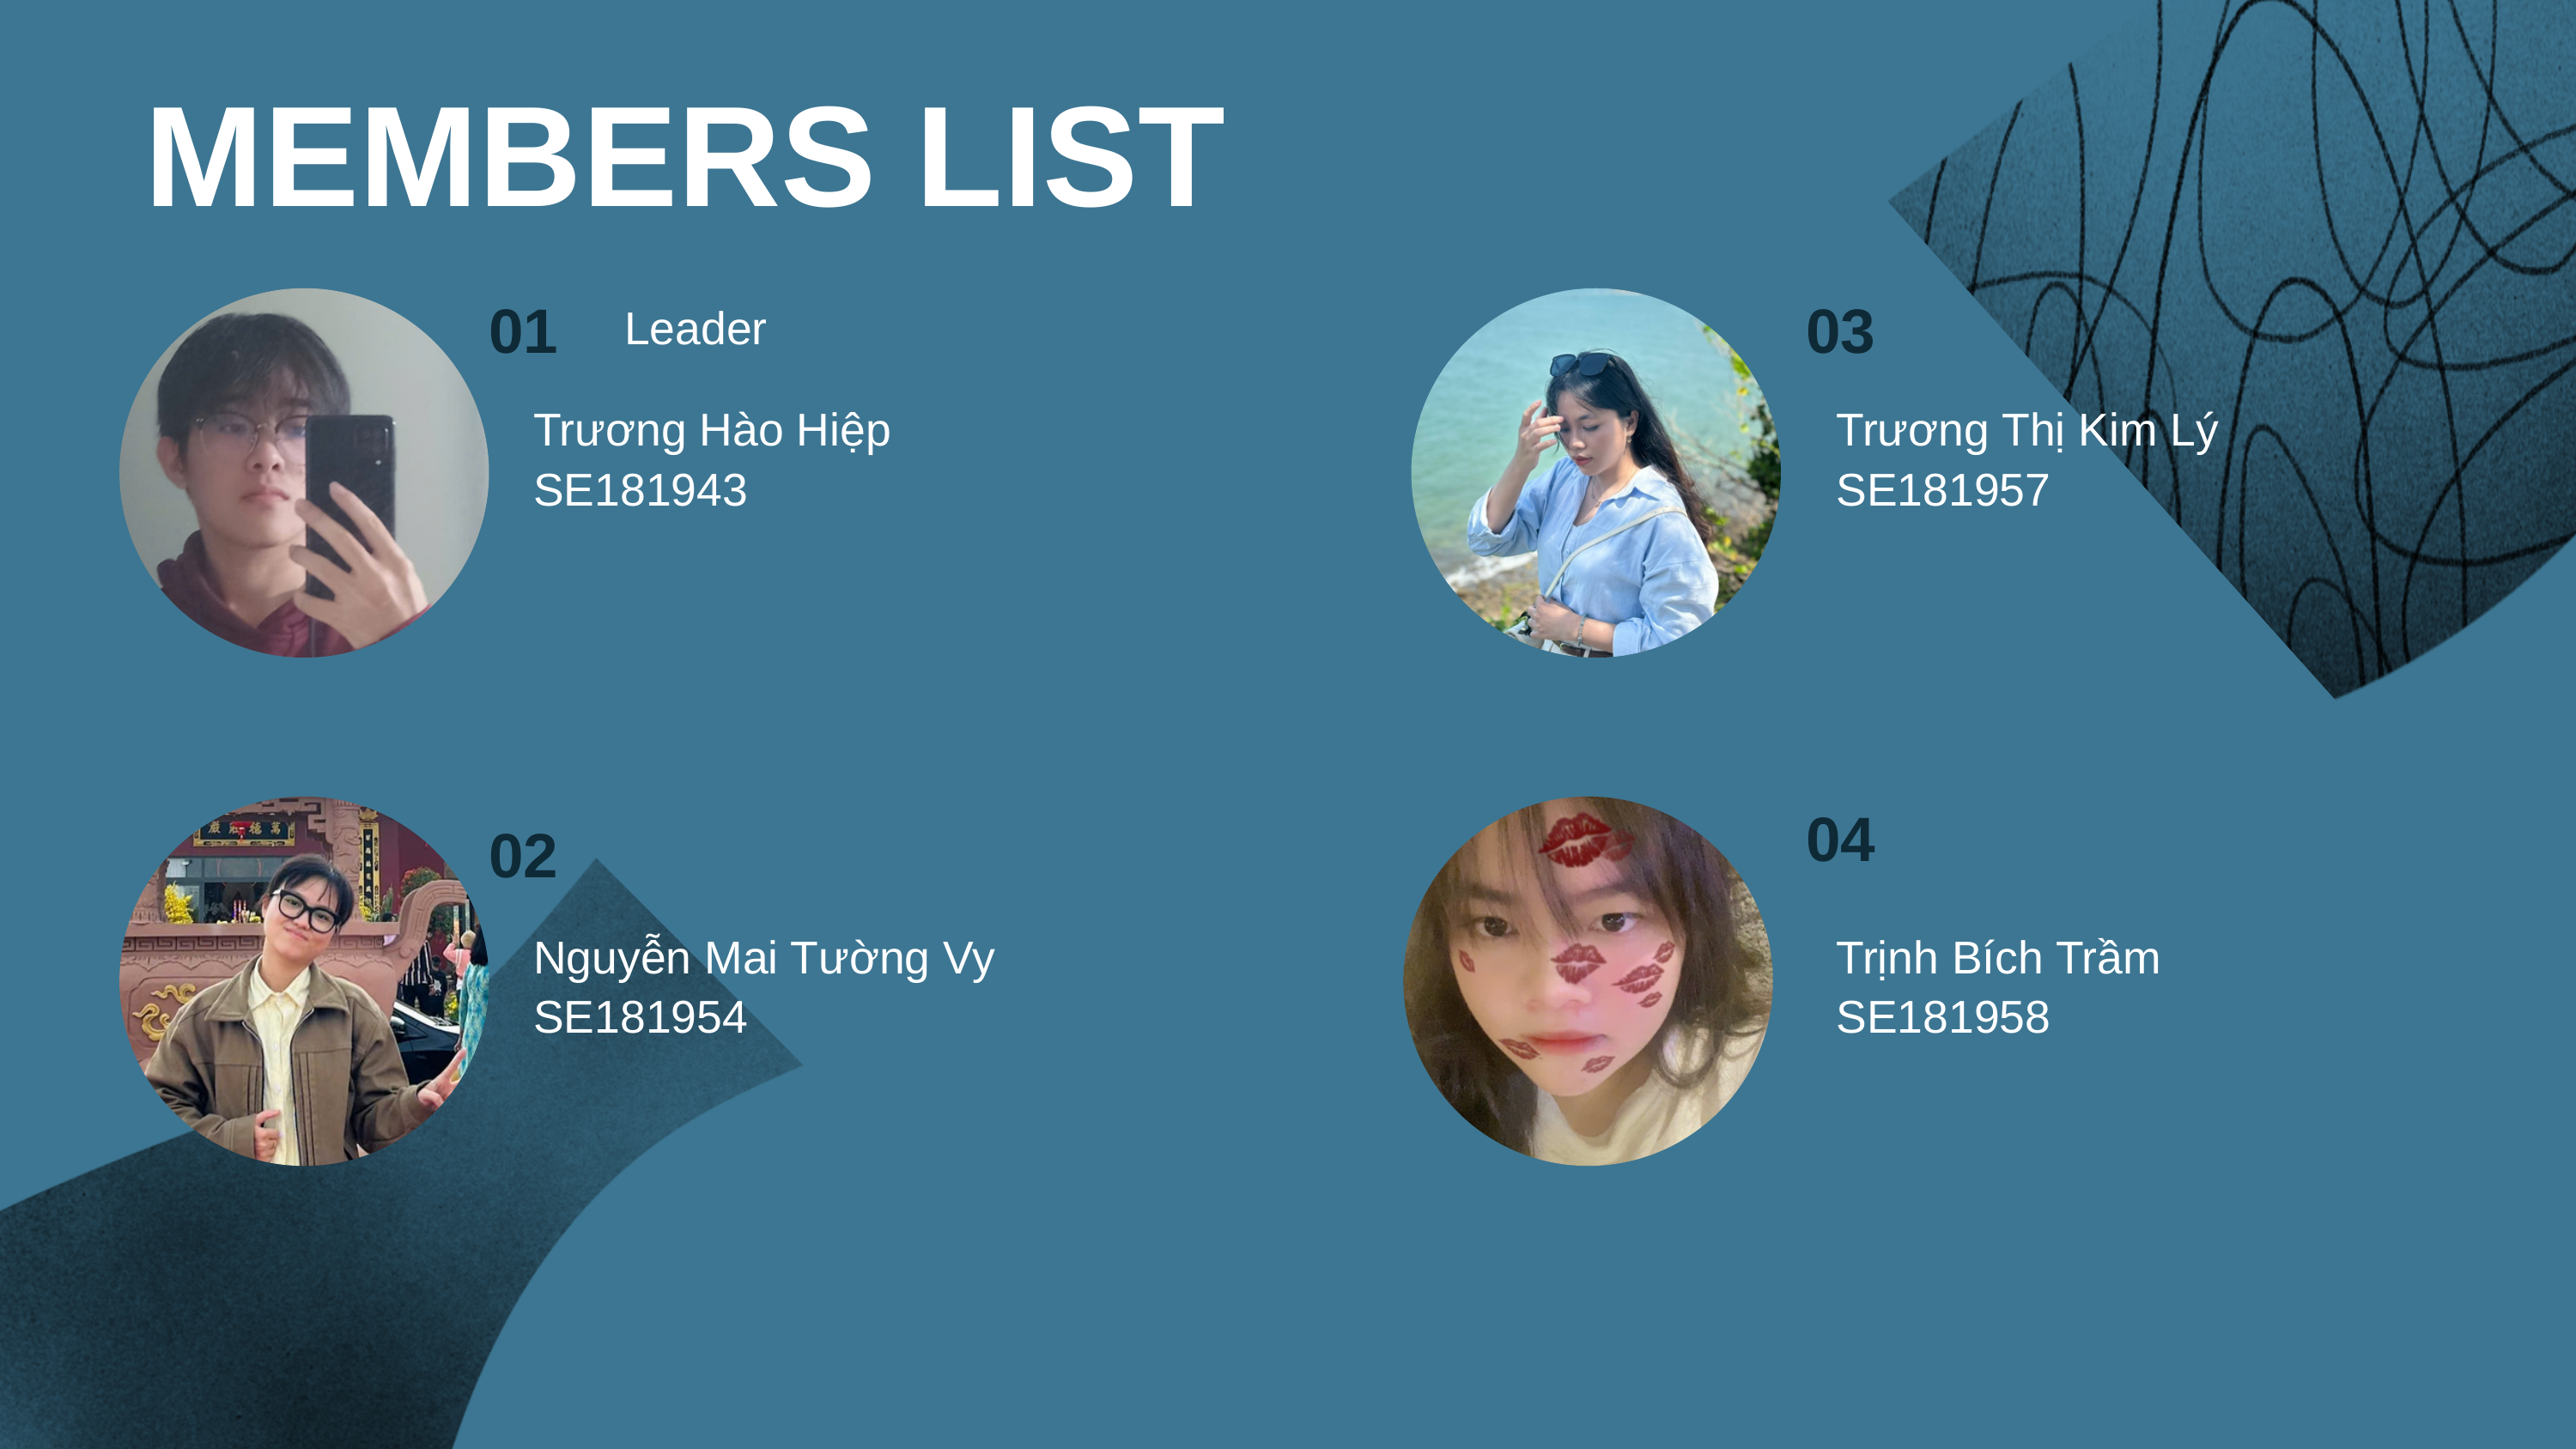

MEMBERS LIST
01
03

Leader
Trương Hào Hiệp
SE181943
Trương Thị Kim Lý
SE181957
04

02

Nguyễn Mai Tường Vy
SE181954
Trịnh Bích Trầm
SE181958